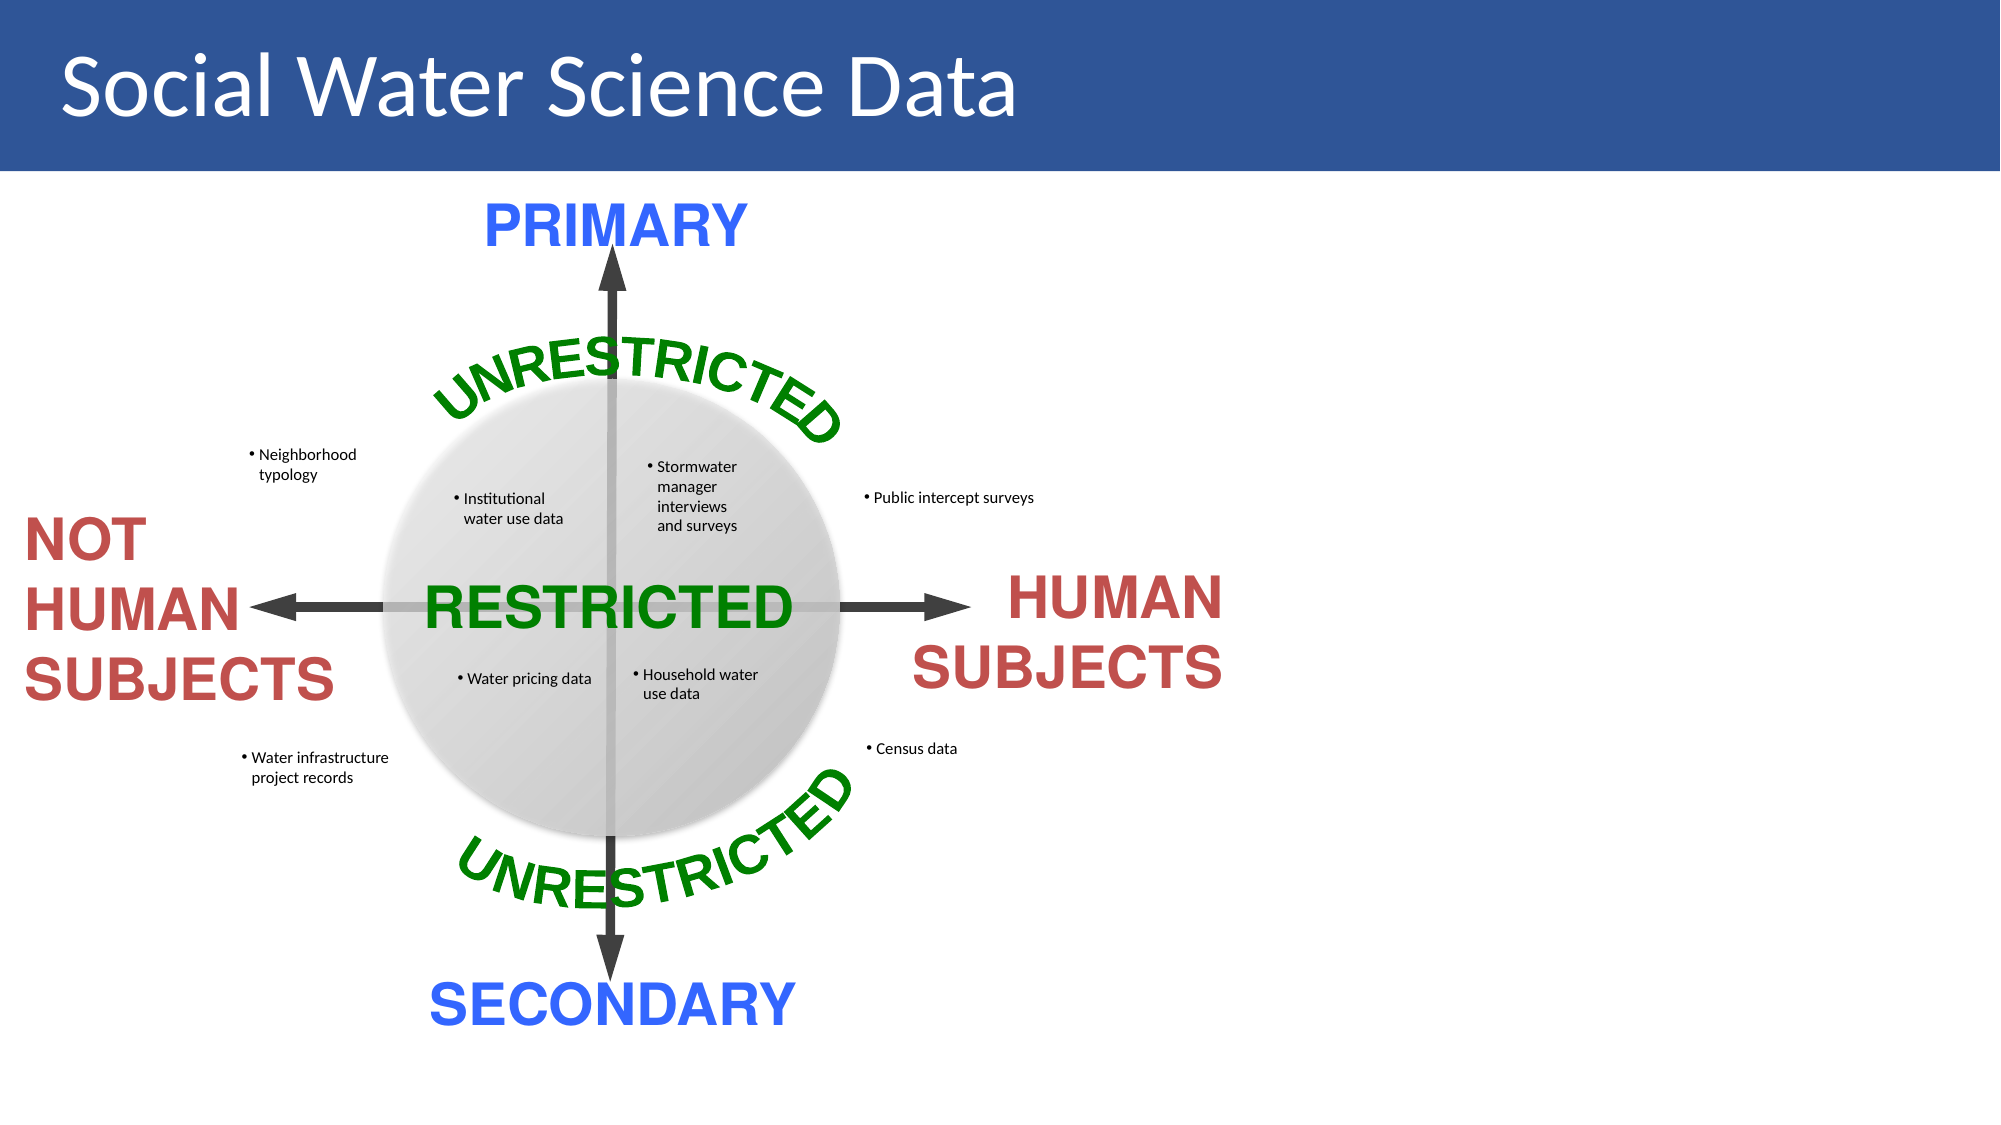

# Social Water Science Data
PRIMARY
UNRESTRICTED

Neighborhood
typology
Stormwater manager
interviews and surveys
Public intercept surveys
Institutional water use data
NOT
HUMAN
SUBJECTS
HUMAN
SUBJECTS
RESTRICTED
UNRESTRICTED
Household water
use data
Water pricing data
Census data
Water infrastructure project records
SECONDARY